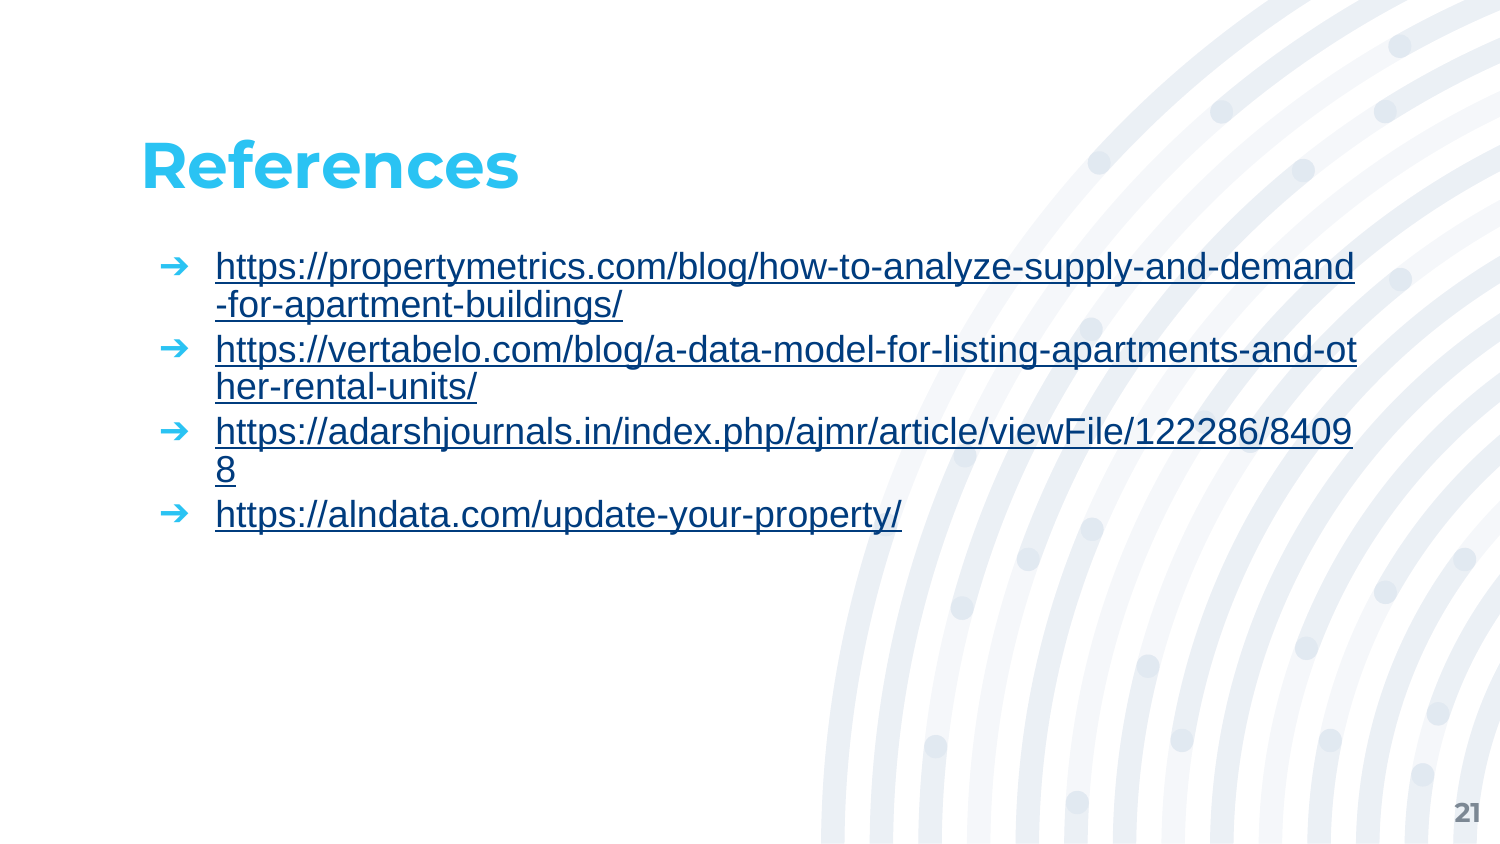

# References
https://propertymetrics.com/blog/how-to-analyze-supply-and-demand-for-apartment-buildings/
https://vertabelo.com/blog/a-data-model-for-listing-apartments-and-other-rental-units/
https://adarshjournals.in/index.php/ajmr/article/viewFile/122286/84098
https://alndata.com/update-your-property/

21